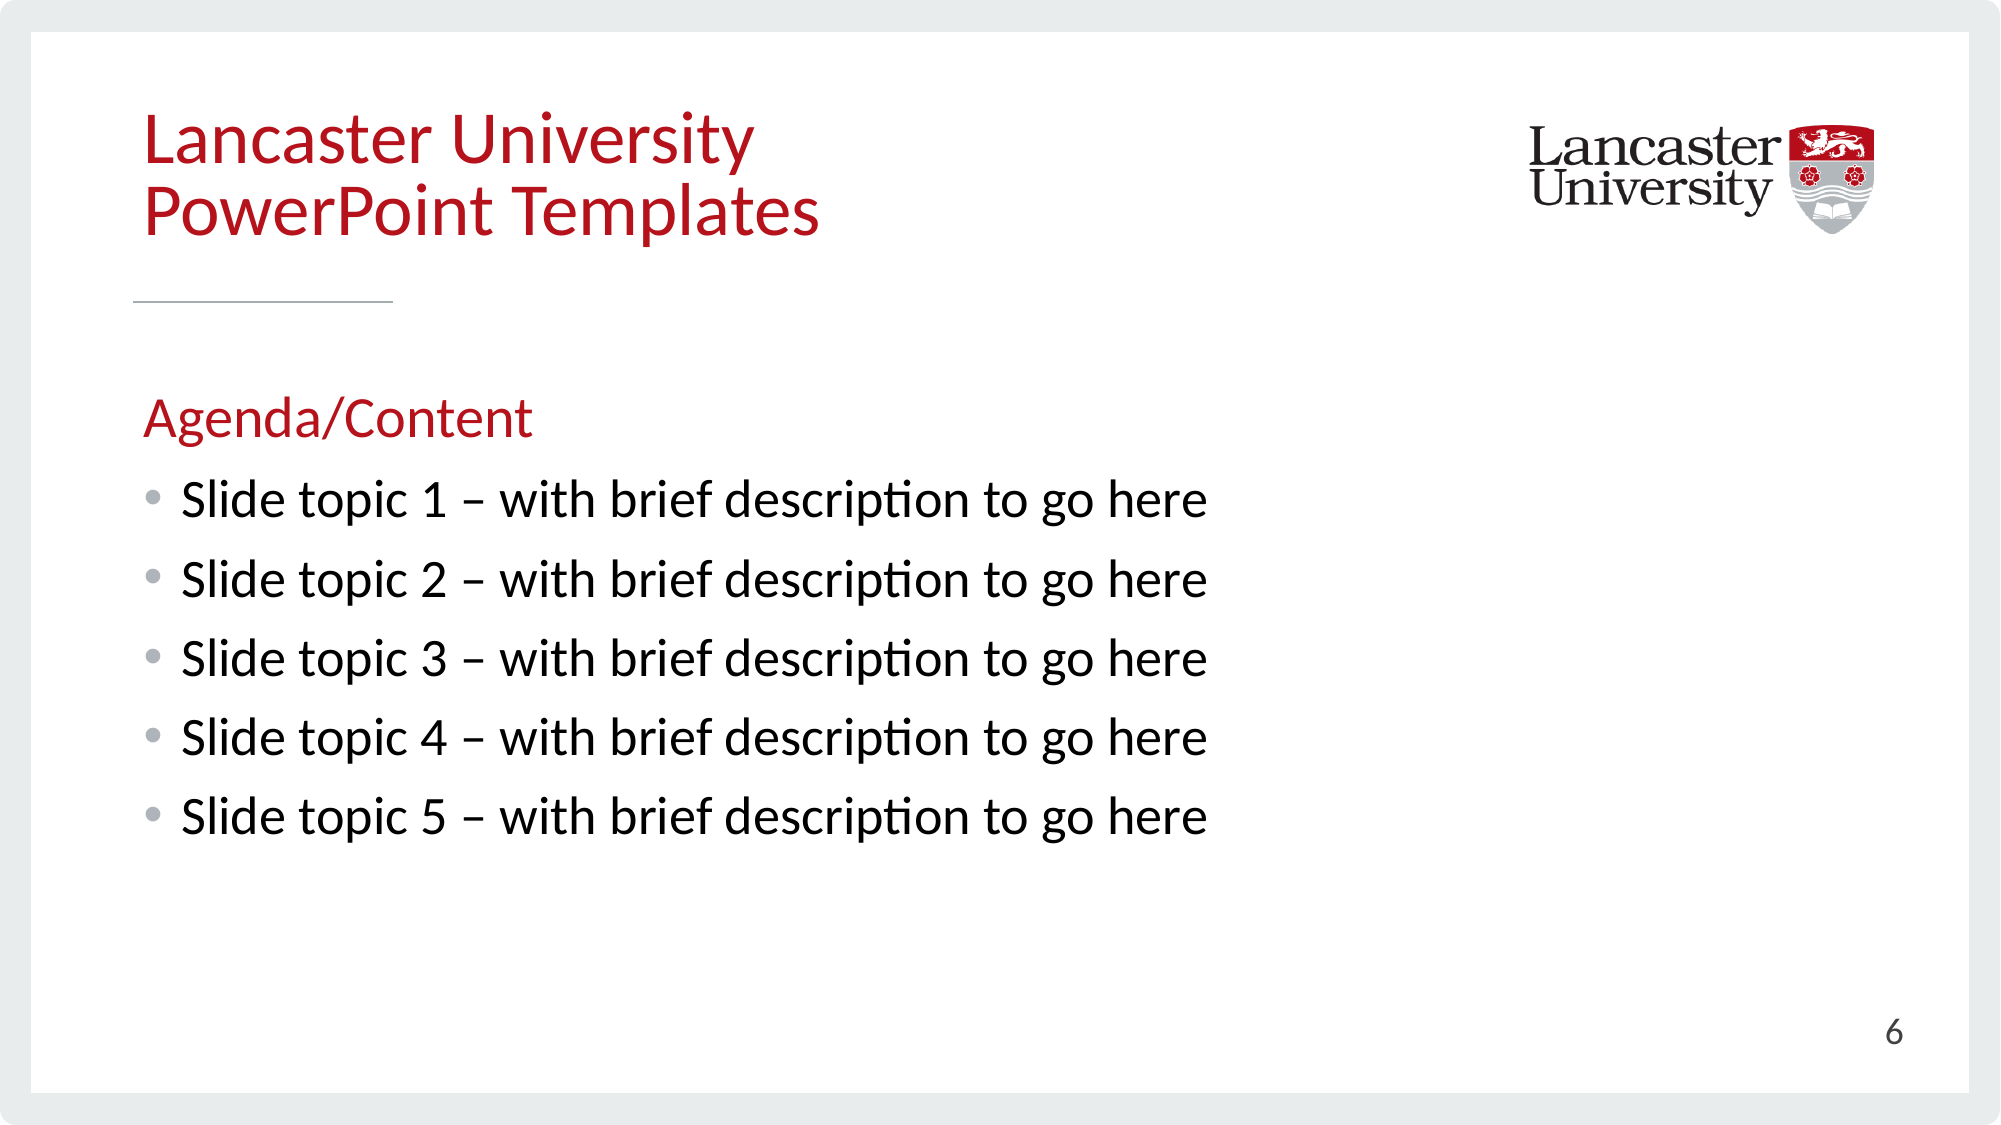

# Lancaster University PowerPoint Templates
Agenda/Content
Slide topic 1 – with brief description to go here
Slide topic 2 – with brief description to go here
Slide topic 3 – with brief description to go here
Slide topic 4 – with brief description to go here
Slide topic 5 – with brief description to go here

6